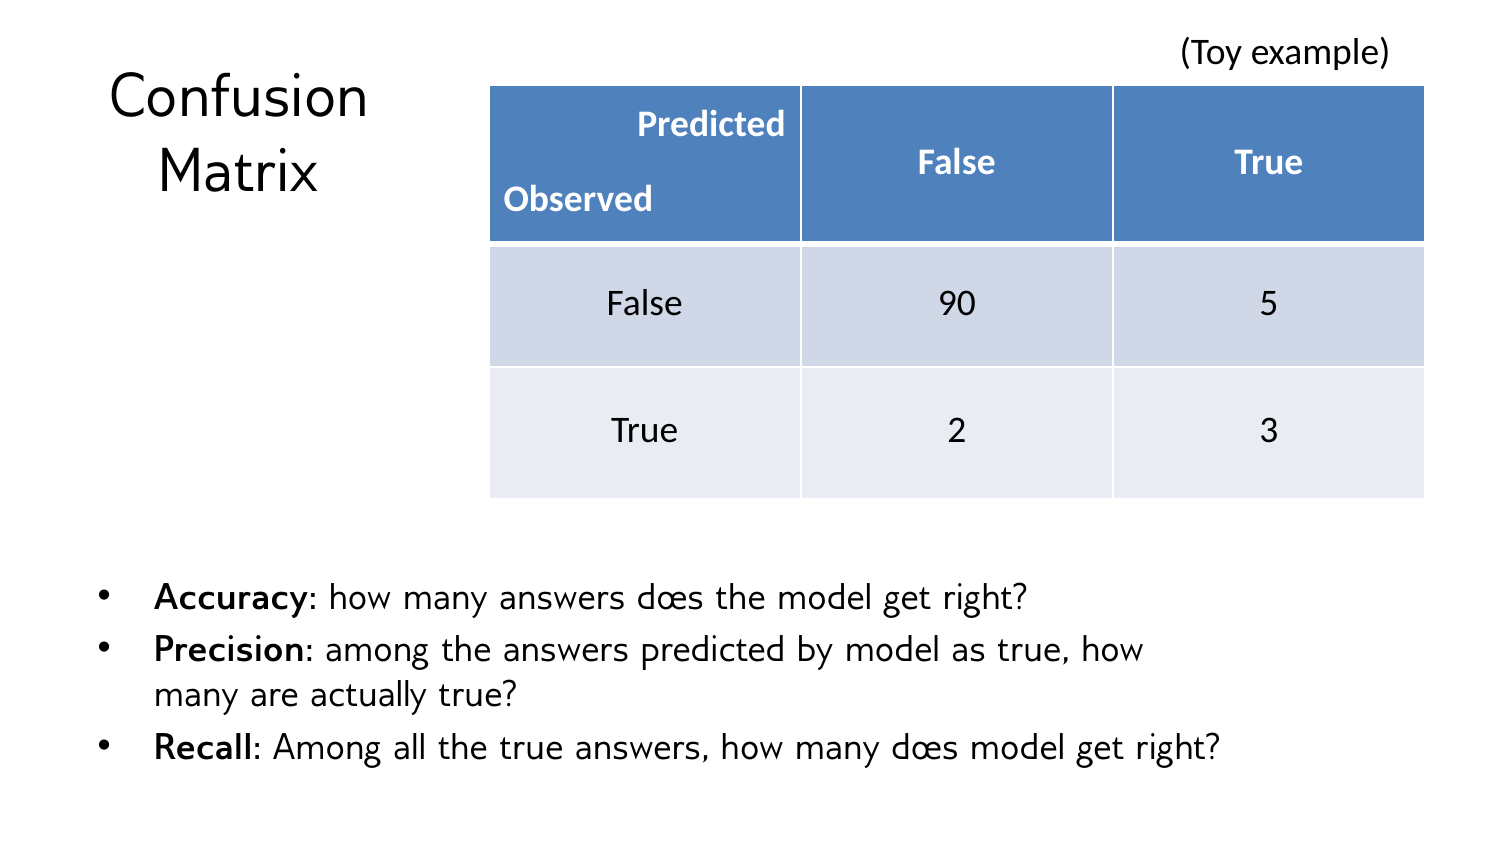

(Toy example)
| Predicted Observed | False | True |
| --- | --- | --- |
| False | 90 | 5 |
| True | 2 | 3 |
Confusion Matrix
Accuracy: how many answers does the model get right?
Precision: among the answers predicted by model as true, how many are actually true?
Recall: Among all the true answers, how many does model get right?